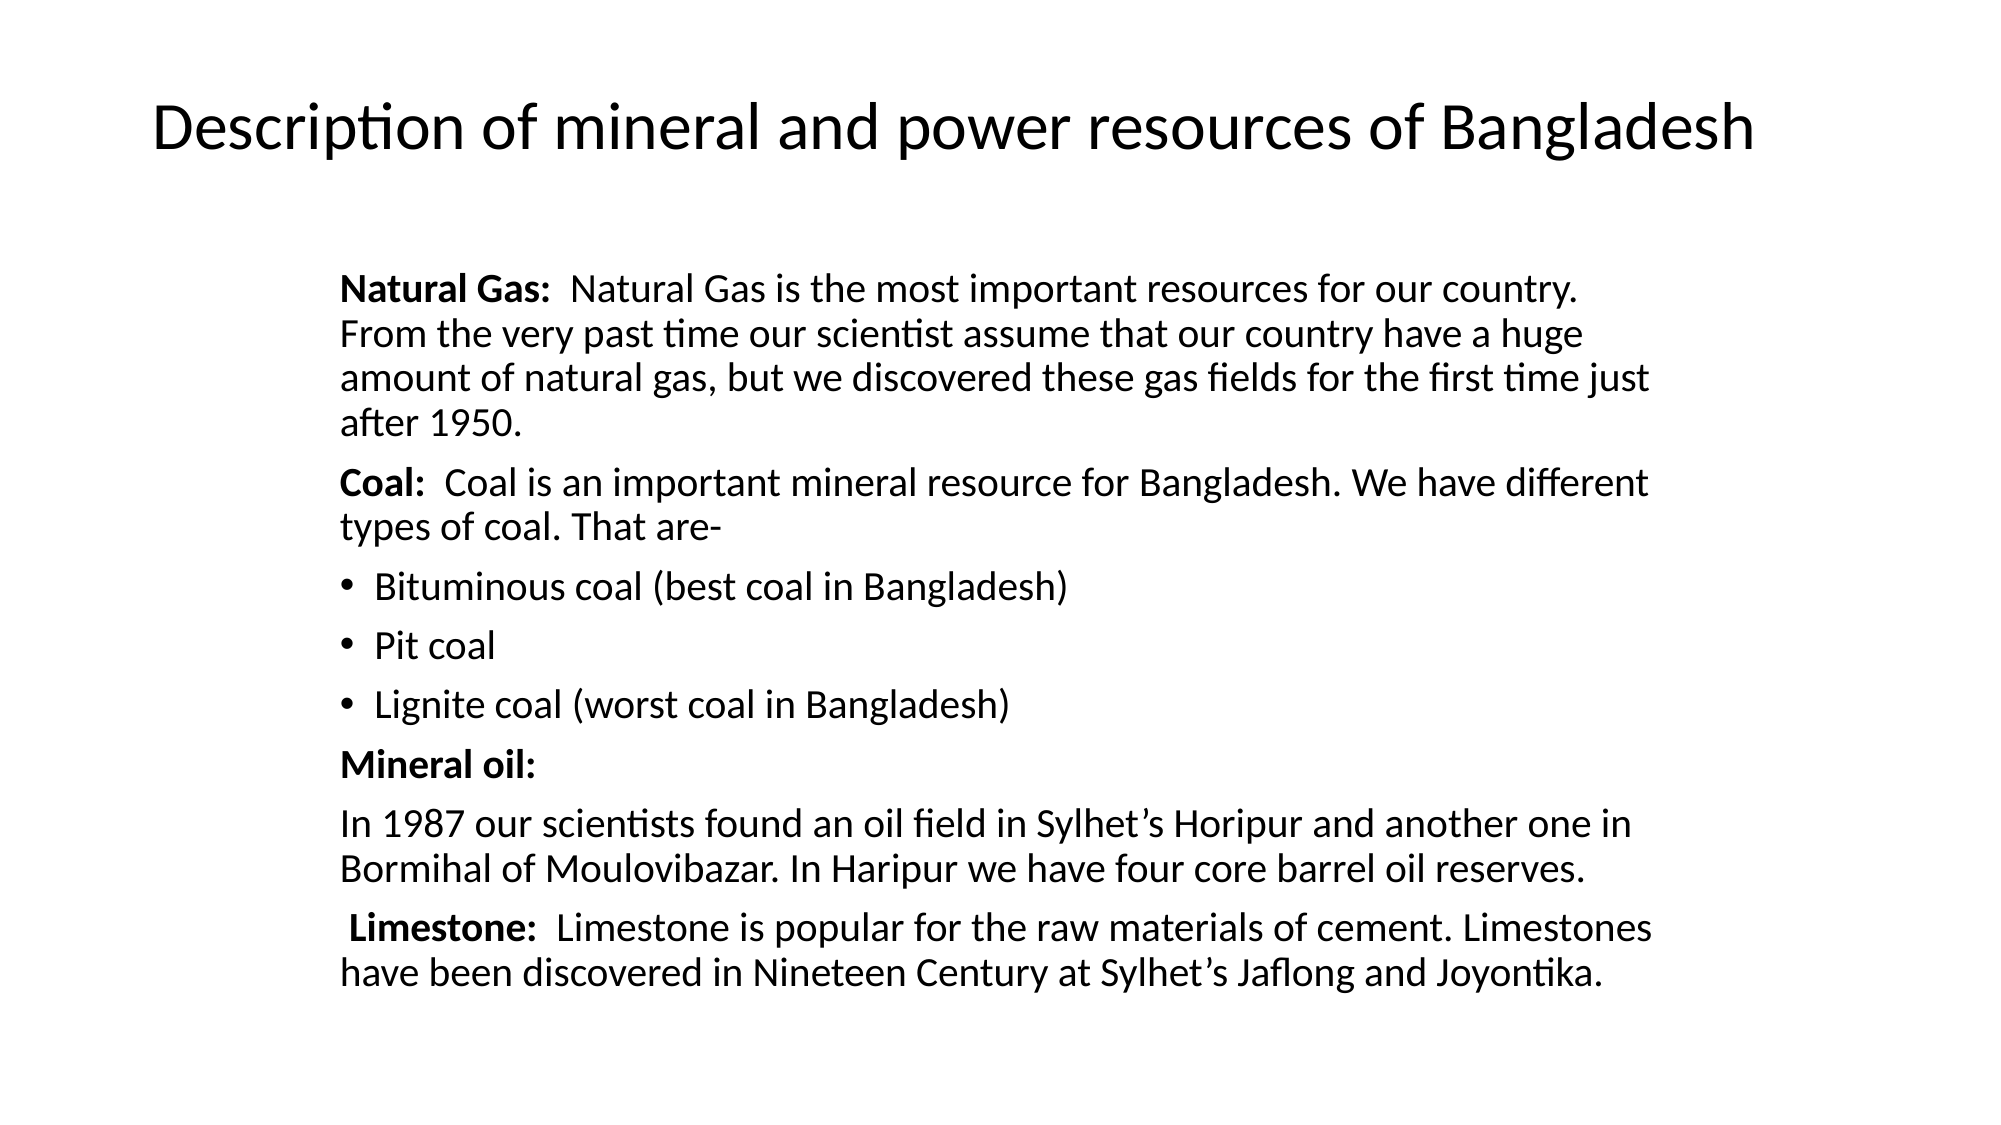

# Description of mineral and power resources of Bangladesh

Natural Gas:  Natural Gas is the most important resources for our country. From the very past time our scientist assume that our country have a huge amount of natural gas, but we discovered these gas fields for the first time just after 1950.
Coal:  Coal is an important mineral resource for Bangladesh. We have different types of coal. That are-
Bituminous coal (best coal in Bangladesh)
Pit coal
Lignite coal (worst coal in Bangladesh)
Mineral oil:
In 1987 our scientists found an oil field in Sylhet’s Horipur and another one in Bormihal of Moulovibazar. In Haripur we have four core barrel oil reserves.
 Limestone:  Limestone is popular for the raw materials of cement. Limestones have been discovered in Nineteen Century at Sylhet’s Jaflong and Joyontika.